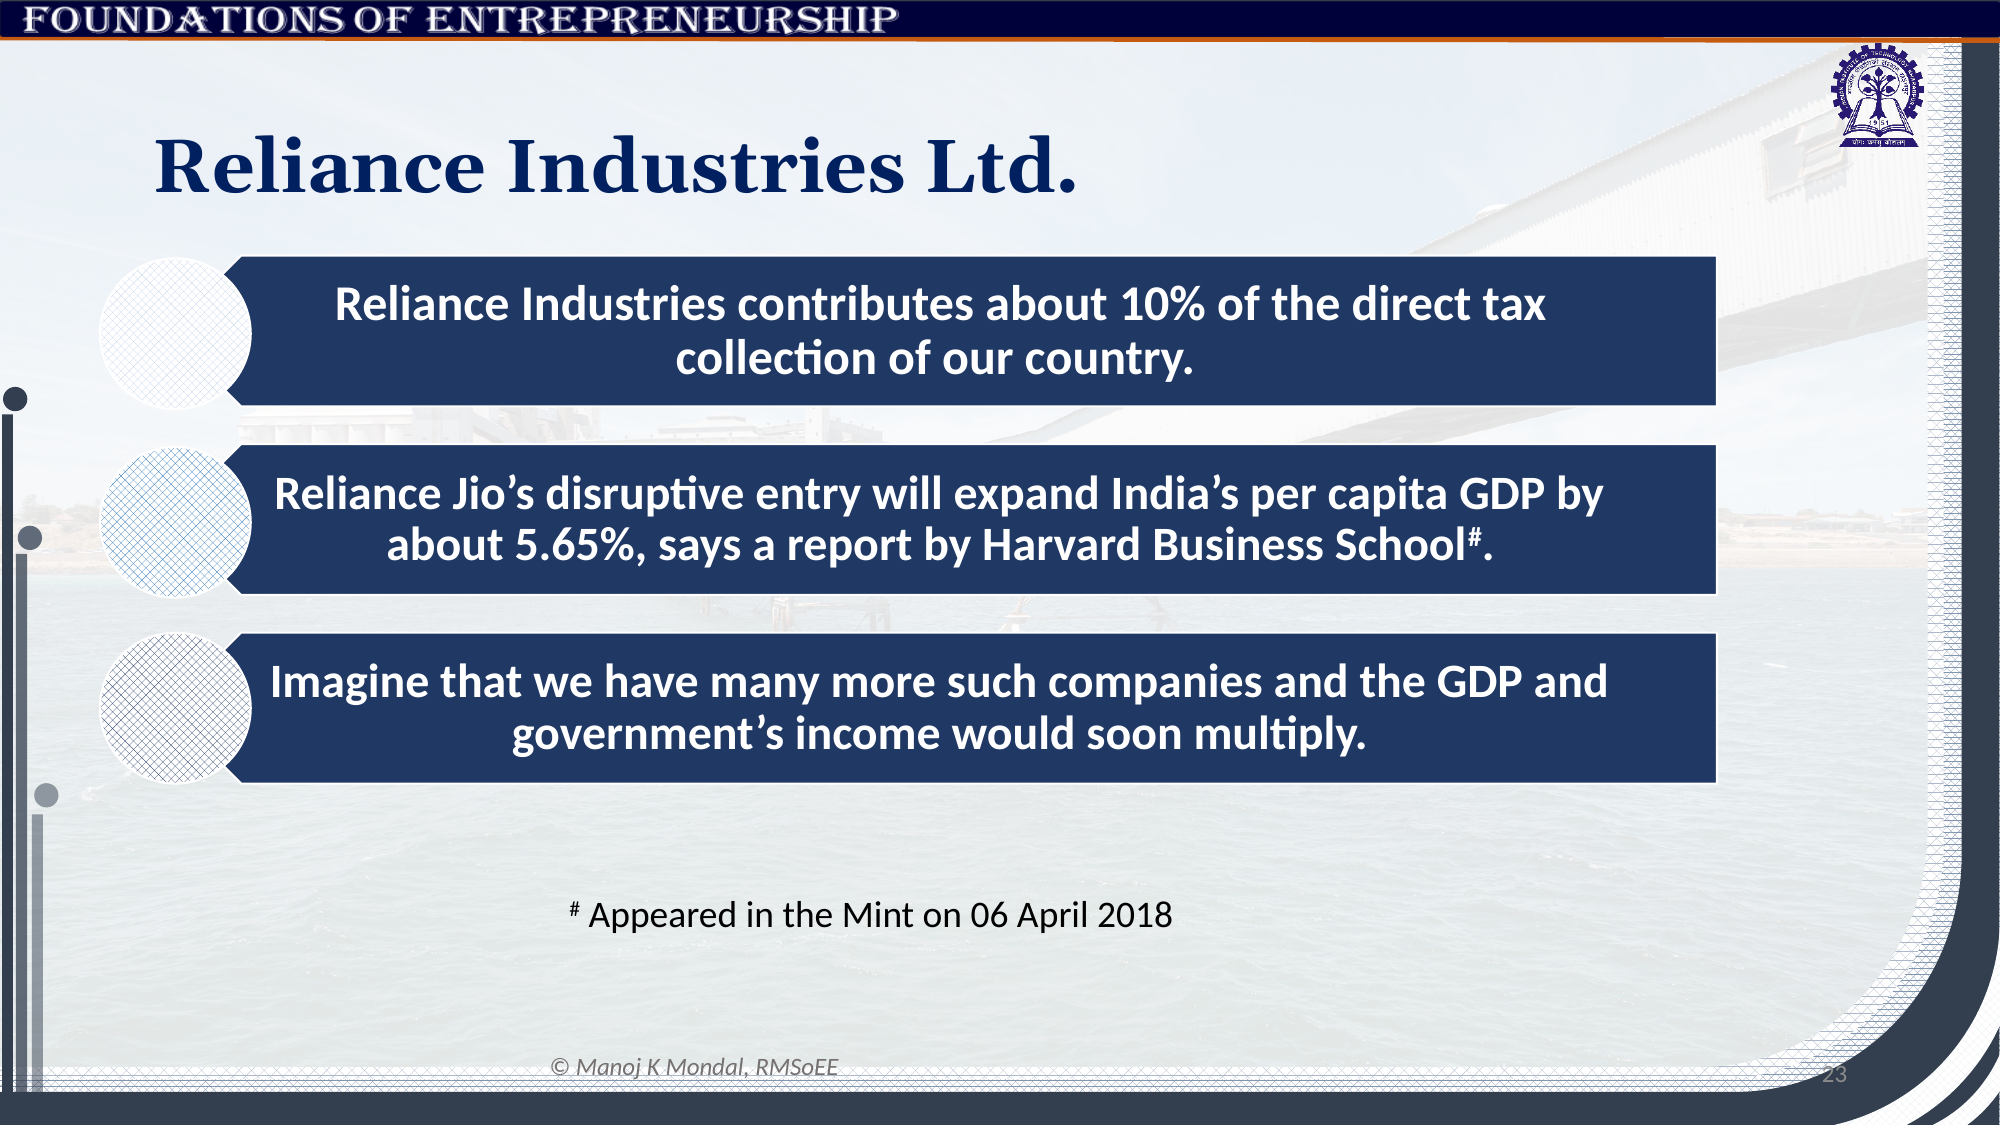

# Reliance Industries Ltd.
Reliance Industries contributes about 10% of the direct tax collection of our country.
Reliance Jio’s disruptive entry will expand India’s per capita GDP by about 5.65%, says a report by Harvard Business School#.
Imagine that we have many more such companies and the GDP and government’s income would soon multiply.
# Appeared in the Mint on 06 April 2018
23